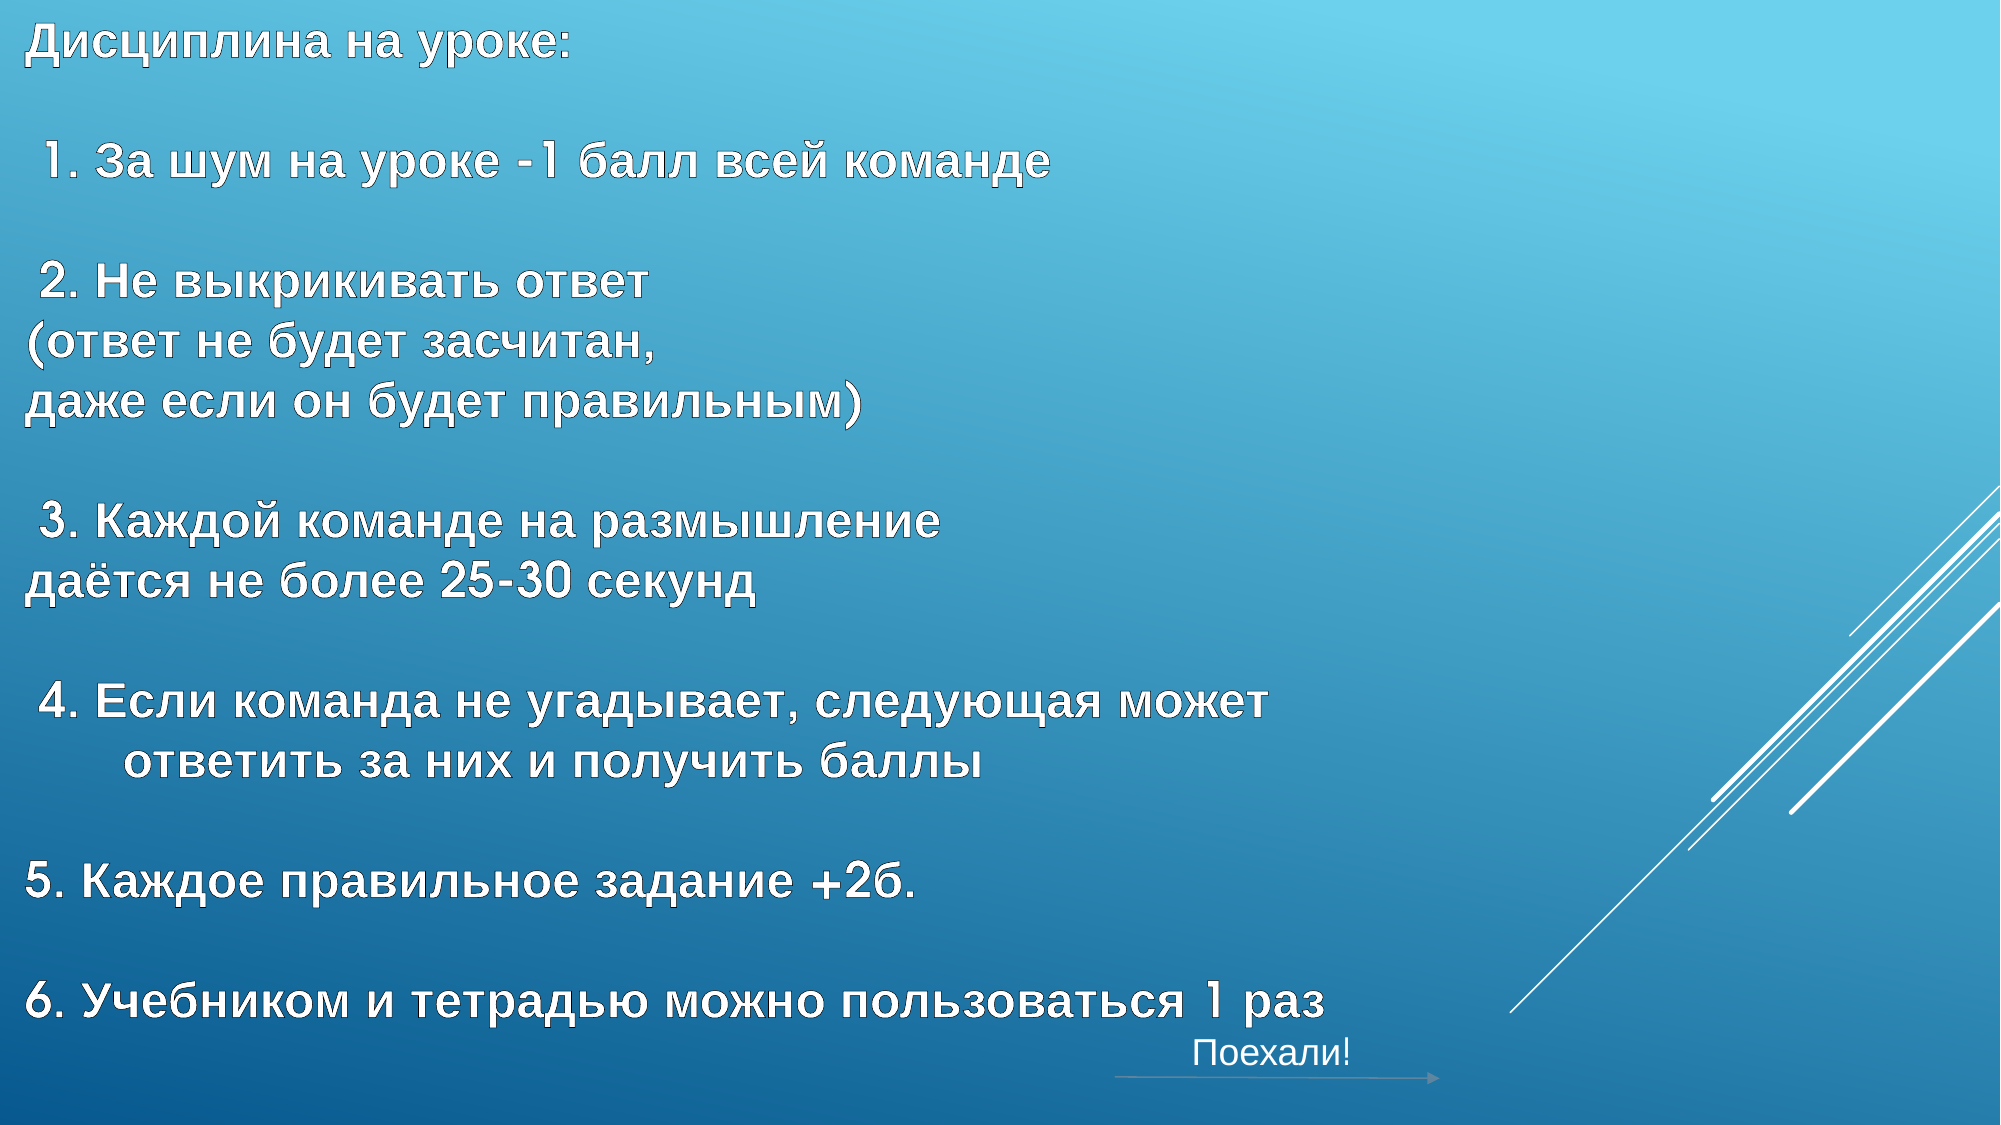

Дисциплина на уроке:

 1. За шум на уроке -1 балл всей команде

 2. Не выкрикивать ответ
(ответ не будет засчитан,
даже если он будет правильным)

 3. Каждой команде на размышление
даётся не более 25-30 секунд

 4. Если команда не угадывает, следующая может
       ответить за них и получить баллы

5. Каждое правильное задание +2б.

6. Учебником и тетрадью можно пользоваться 1 раз

Поехали!